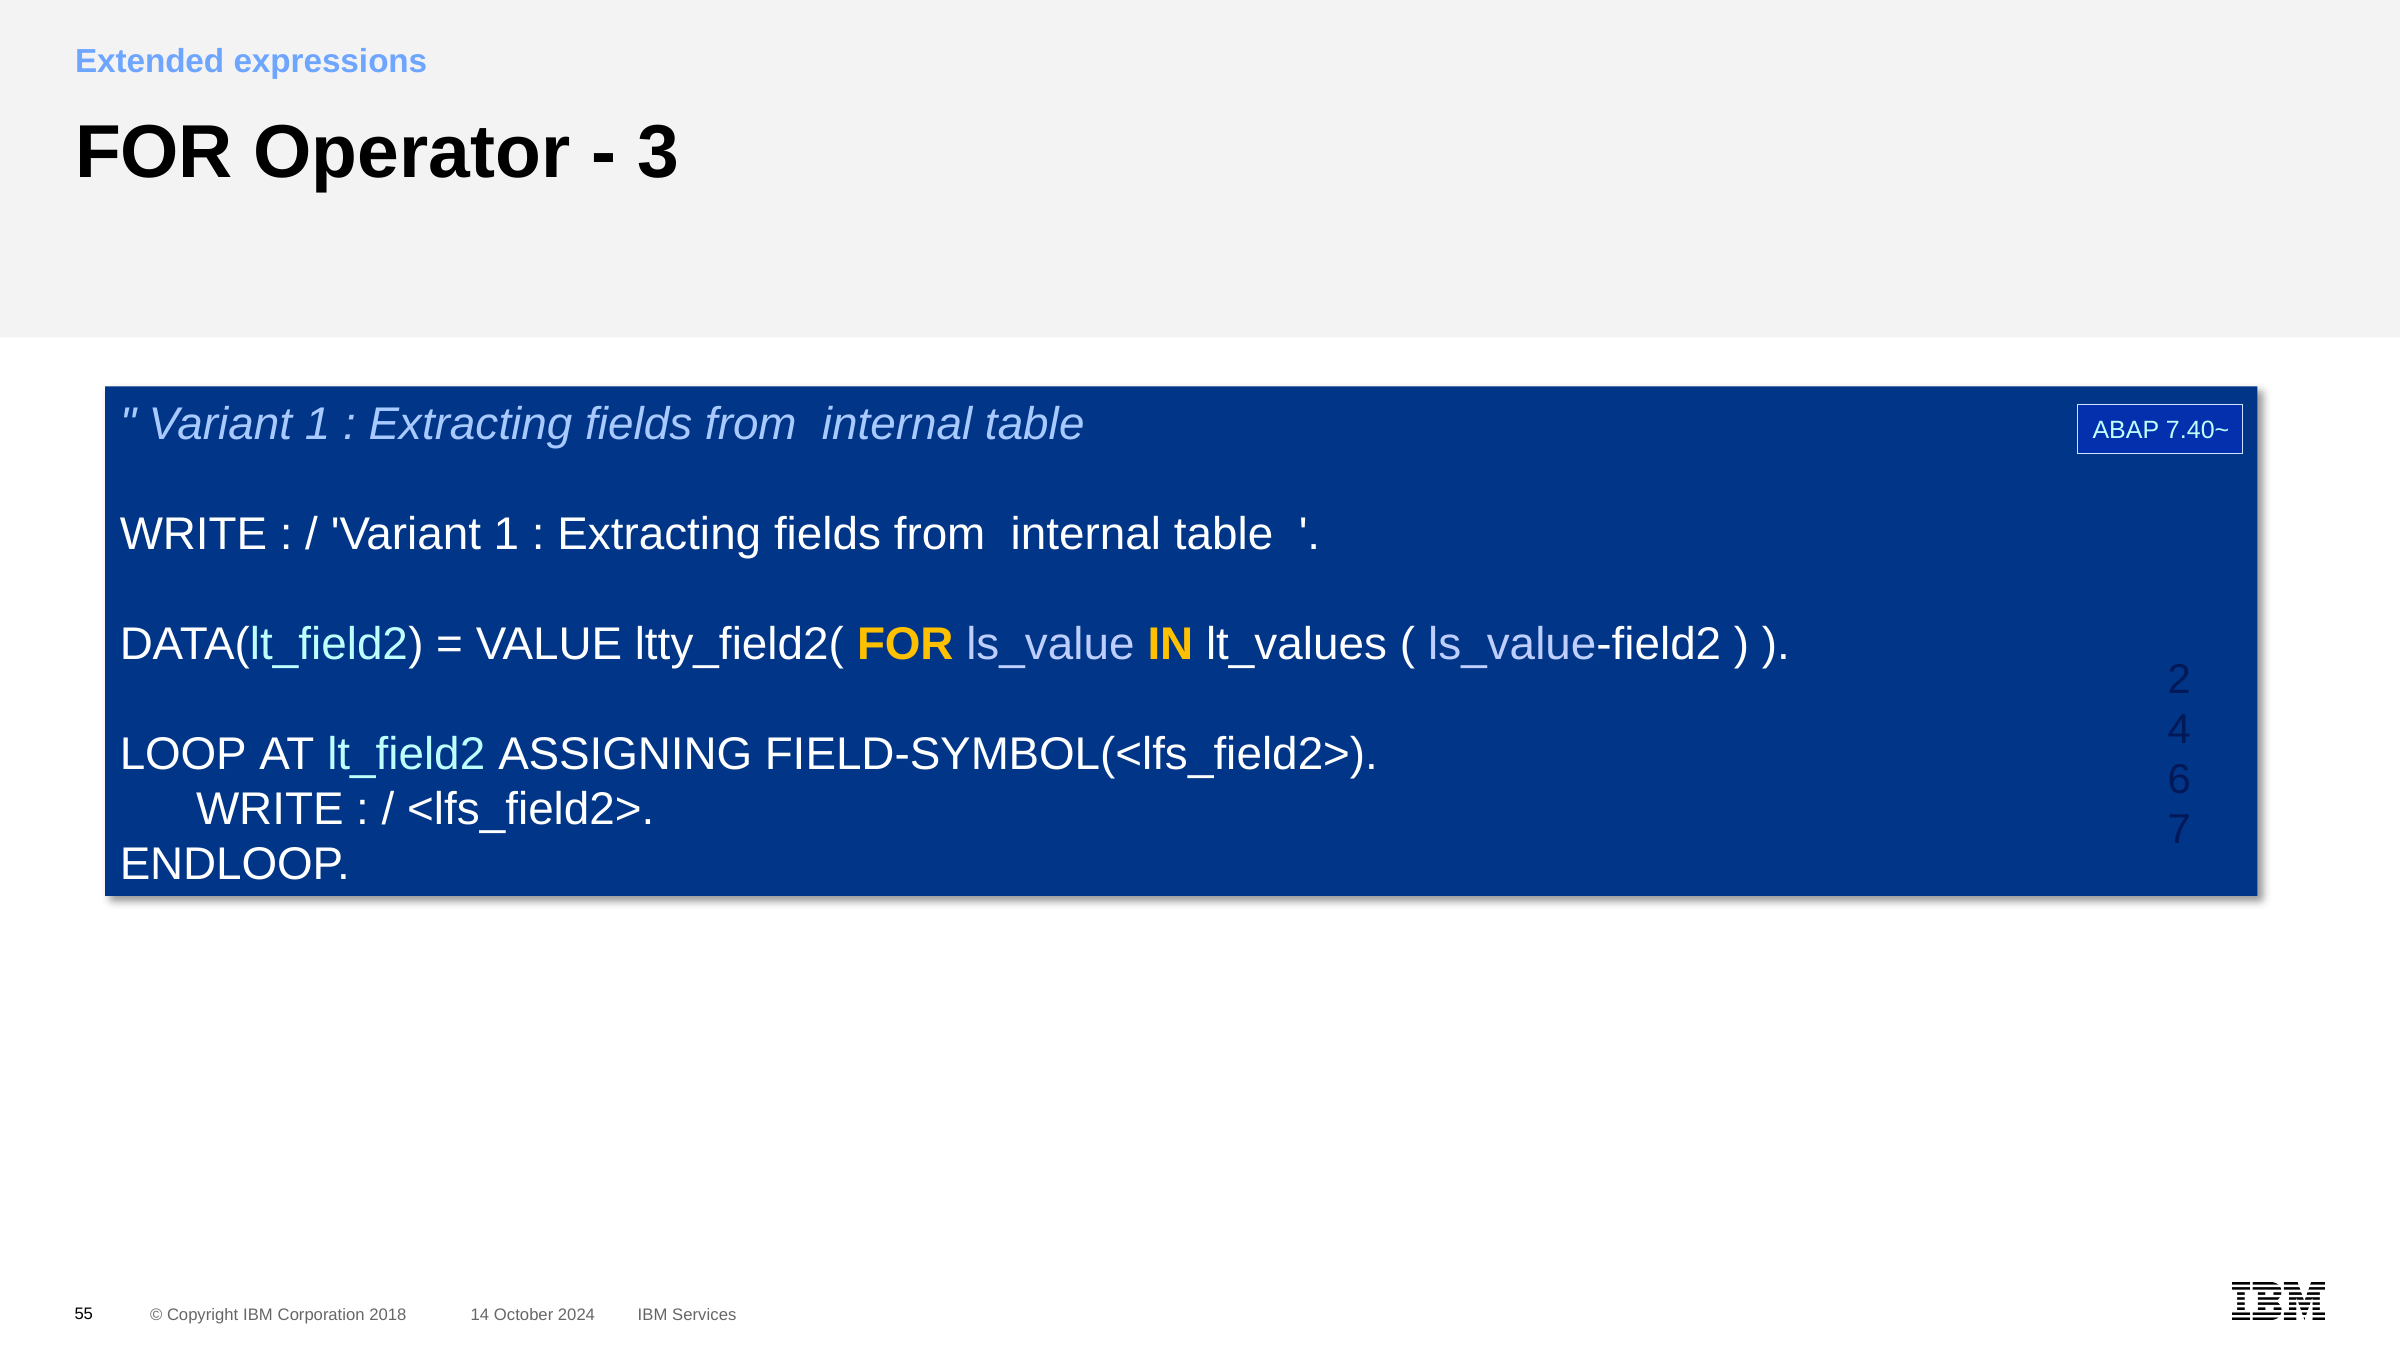

Extended expressions

# FOR Operator - 3
" Variant 1 : Extracting fields from  internal table
WRITE : / 'Variant 1 : Extracting fields from  internal table  '.
DATA(lt_field2) = VALUE ltty_field2( FOR ls_value IN lt_values ( ls_value-field2 ) ).
LOOP AT lt_field2 ASSIGNING FIELD-SYMBOL(<lfs_field2>).
      WRITE : / <lfs_field2>.
ENDLOOP.
ABAP 7.40~
2
4
6
7